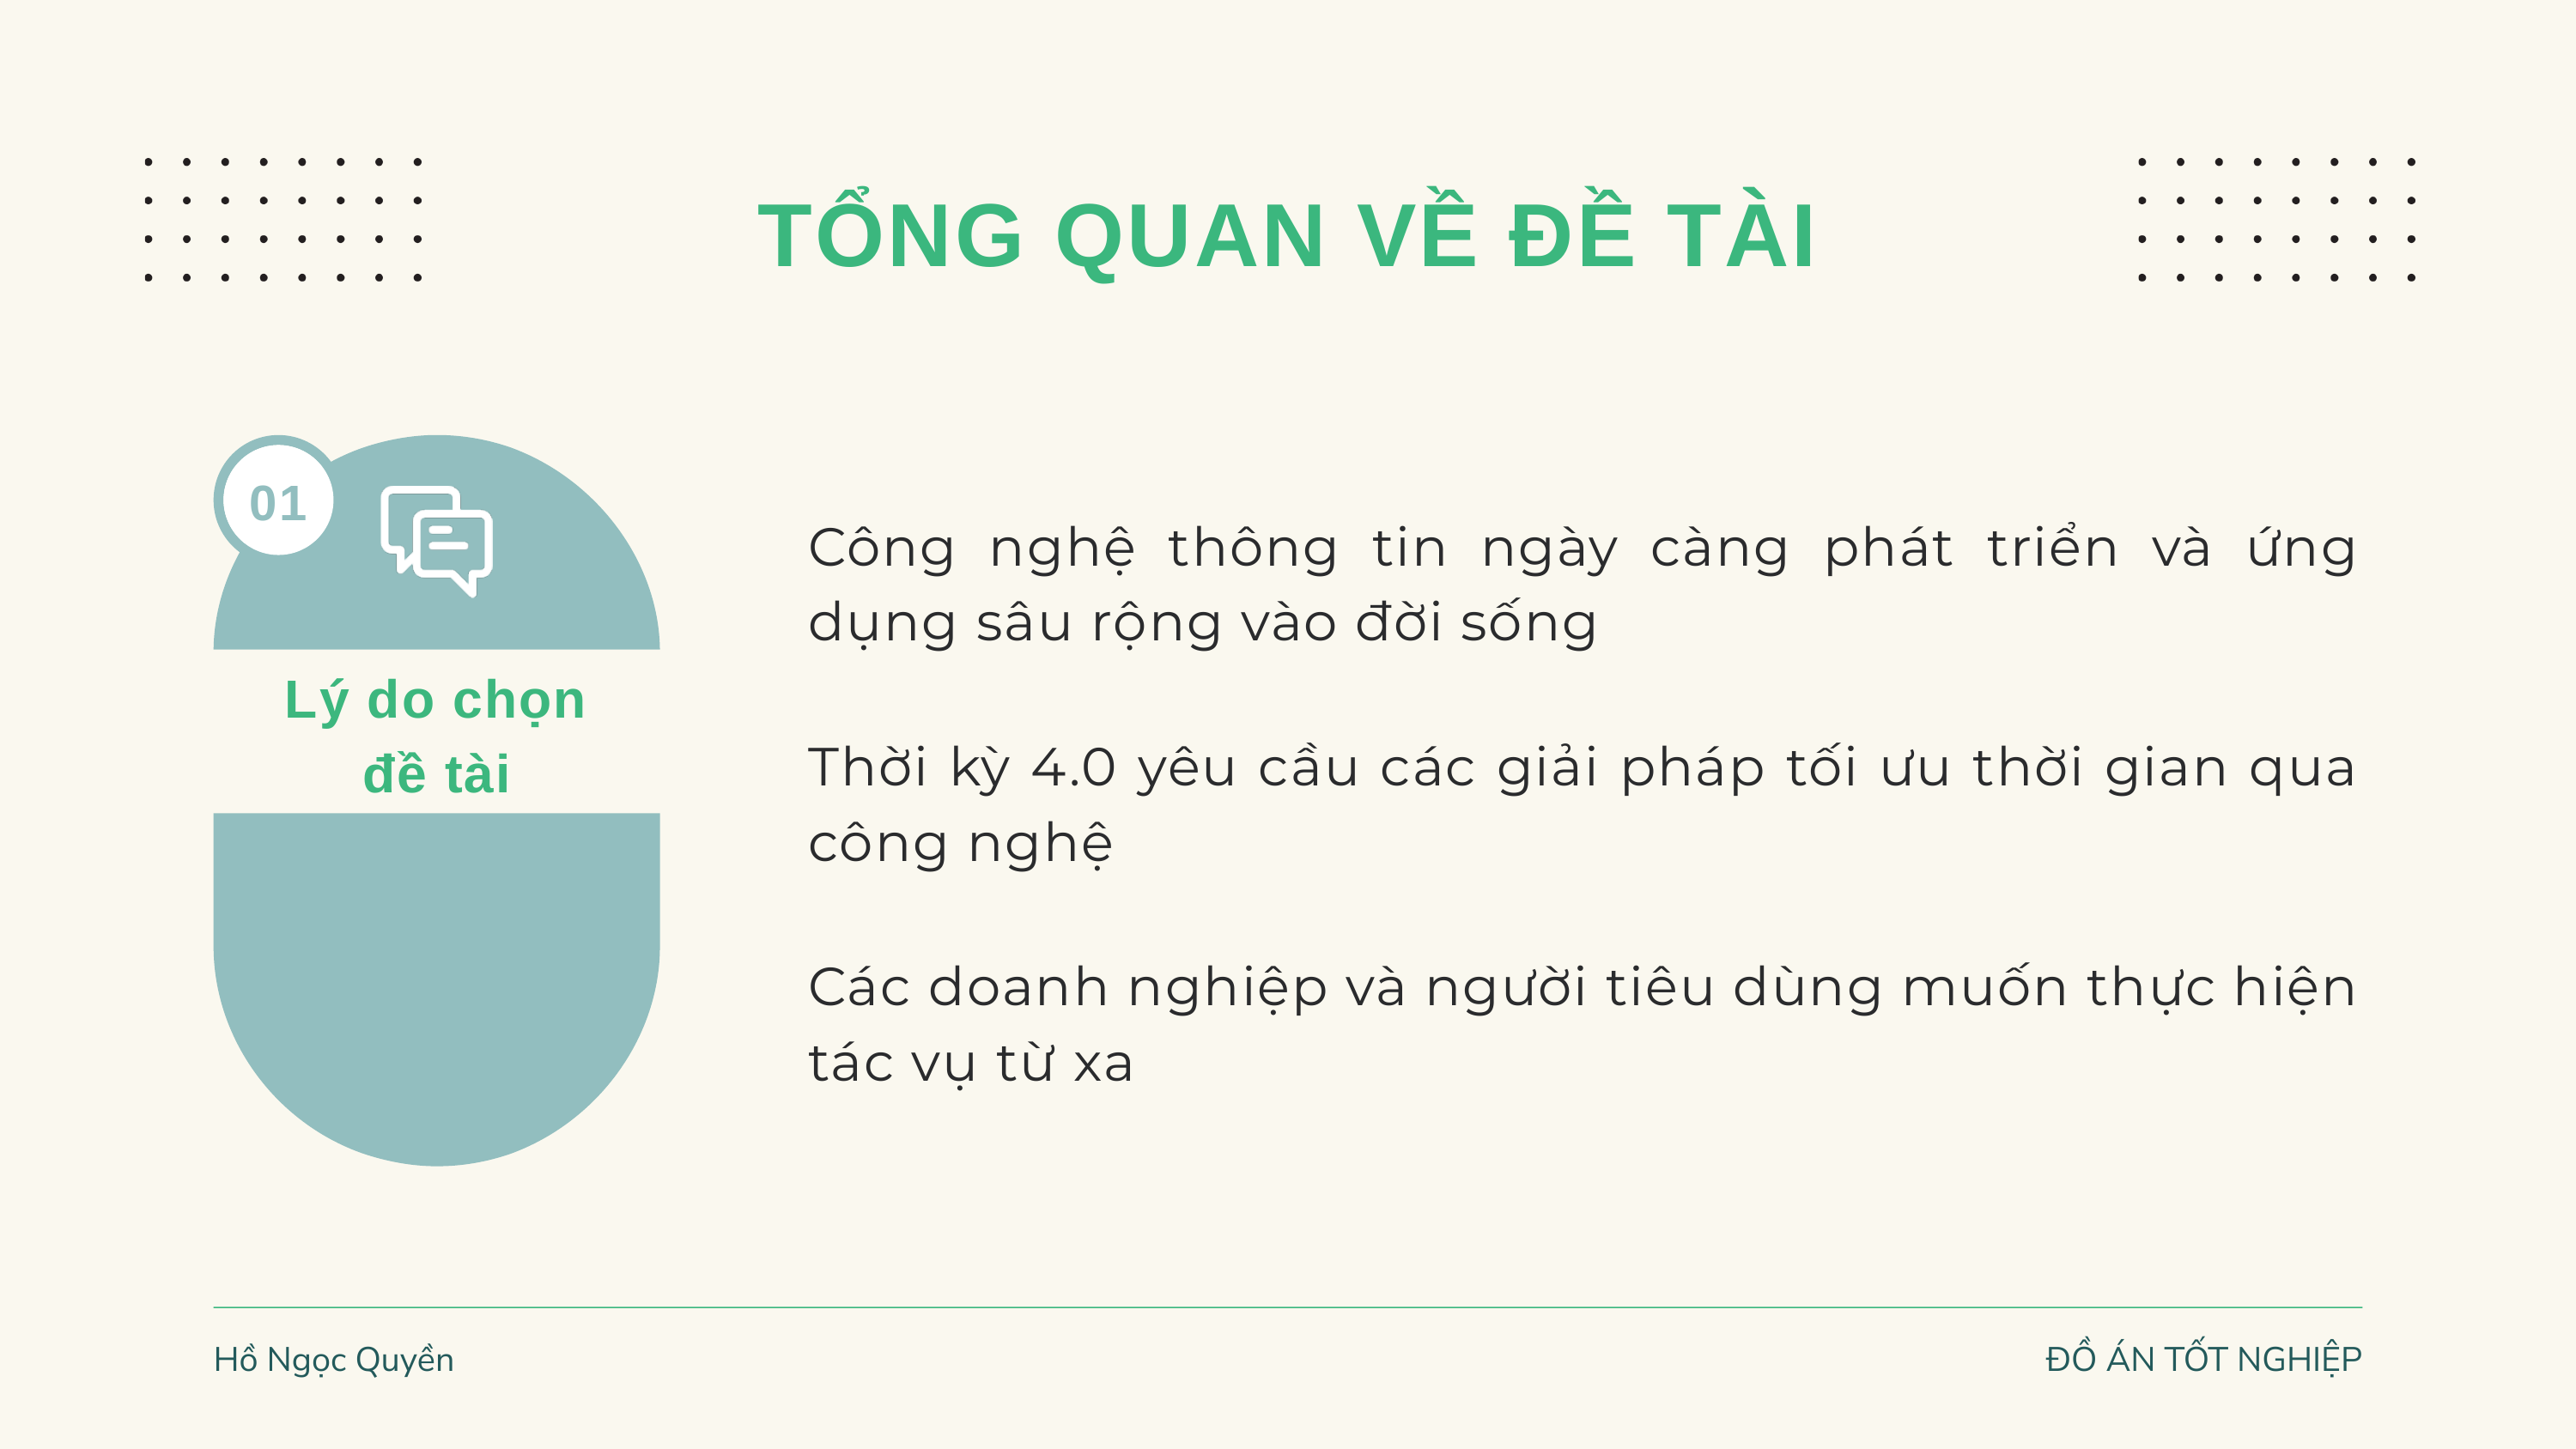

TỔNG QUAN VỀ ĐỀ TÀI

01

Công nghệ thông tin ngày càng phát triển và ứng dụng sâu rộng vào đời sống
Lý do chọn đề tài
Thời kỳ 4.0 yêu cầu các giải pháp tối ưu thời gian qua công nghệ

Các doanh nghiệp và người tiêu dùng muốn thực hiện tác vụ từ xa

Hồ Ngọc Quyền
ĐỒ ÁN TỐT NGHIỆP